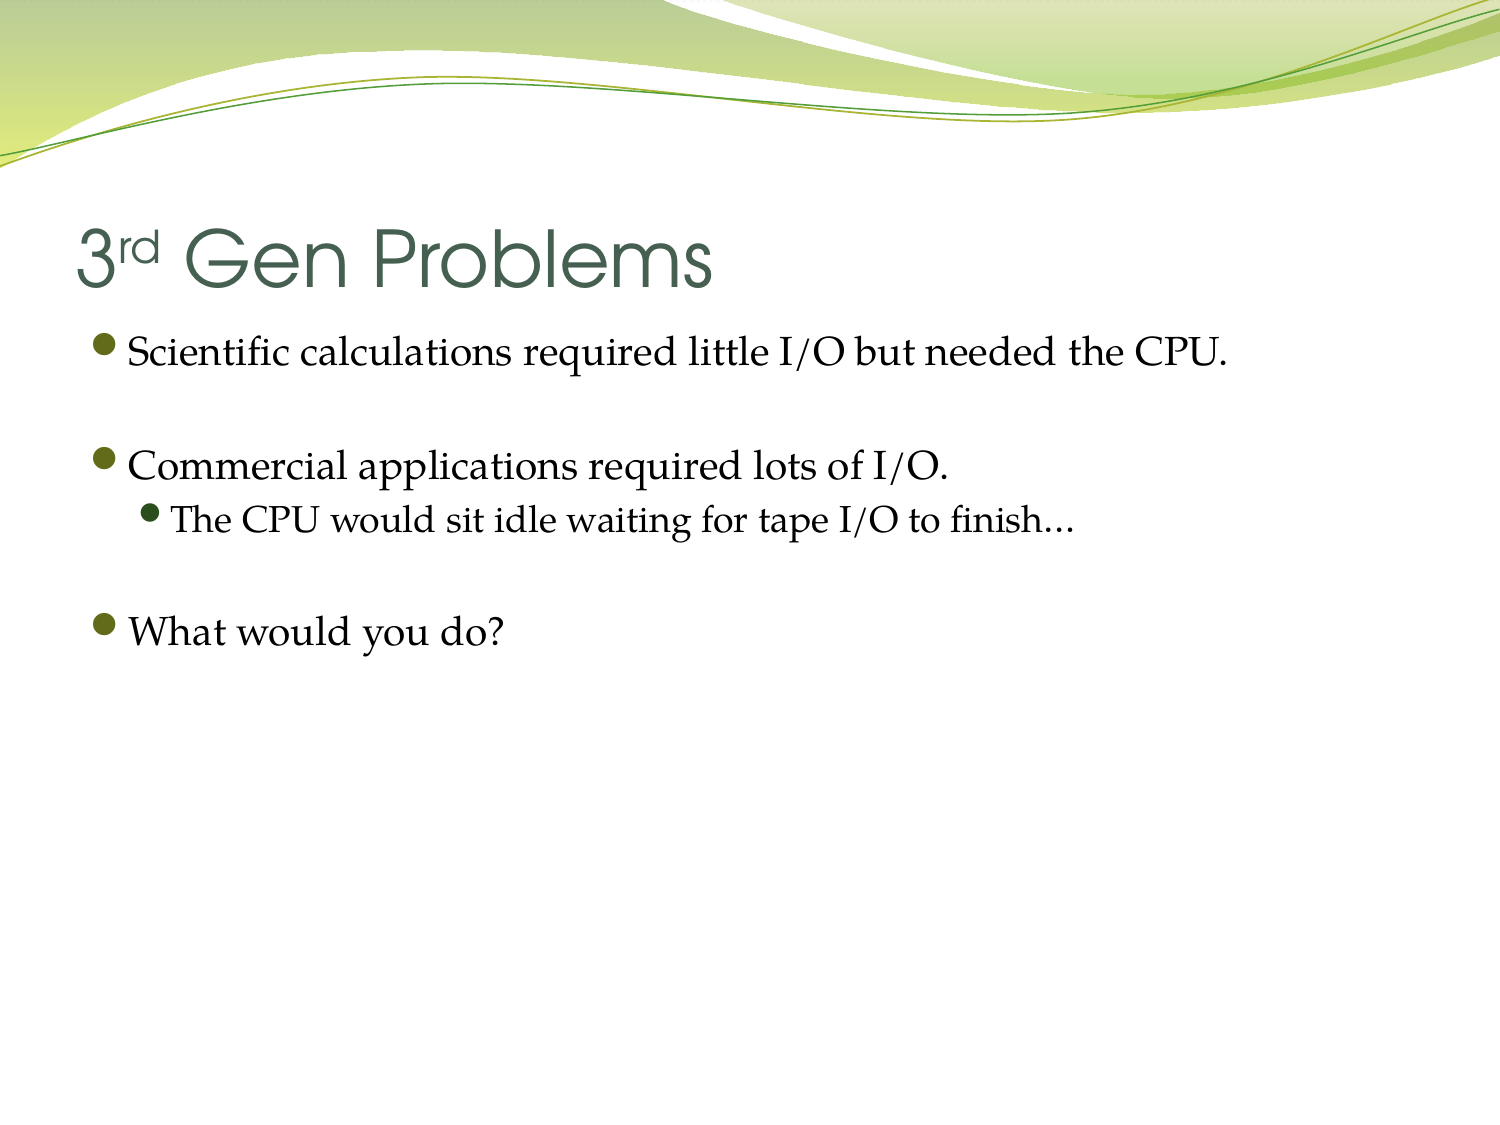

# 3rd Gen Problems
Scientific calculations required little I/O but needed the CPU.

Commercial applications required lots of I/O.
The CPU would sit idle waiting for tape I/O to finish…

What would you do?